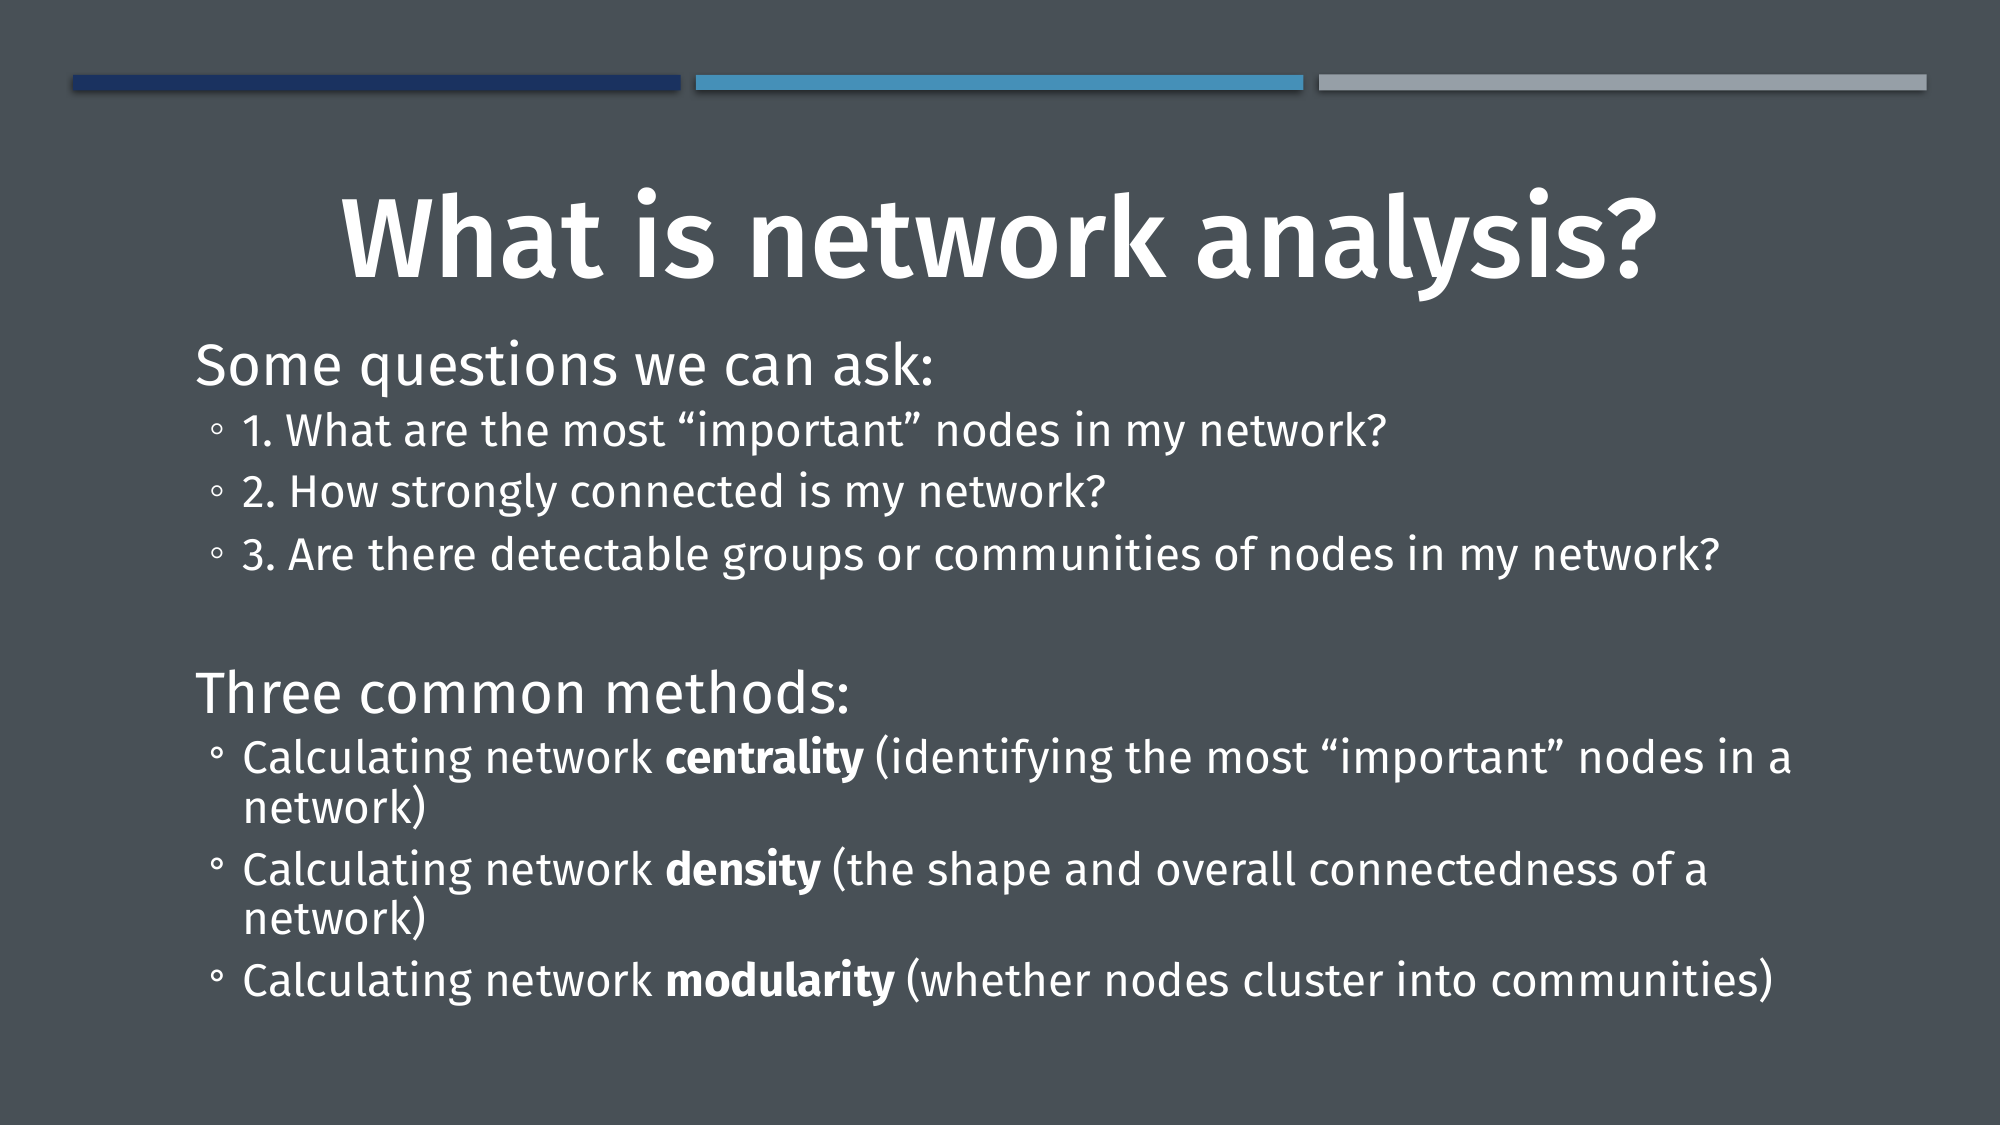

What is network analysis?
Some questions we can ask:
1. What are the most “important” nodes in my network?
2. How strongly connected is my network?
3. Are there detectable groups or communities of nodes in my network?
Three common methods:
Calculating network centrality (identifying the most “important” nodes in a network)
Calculating network density (the shape and overall connectedness of a network)
Calculating network modularity (whether nodes cluster into communities)